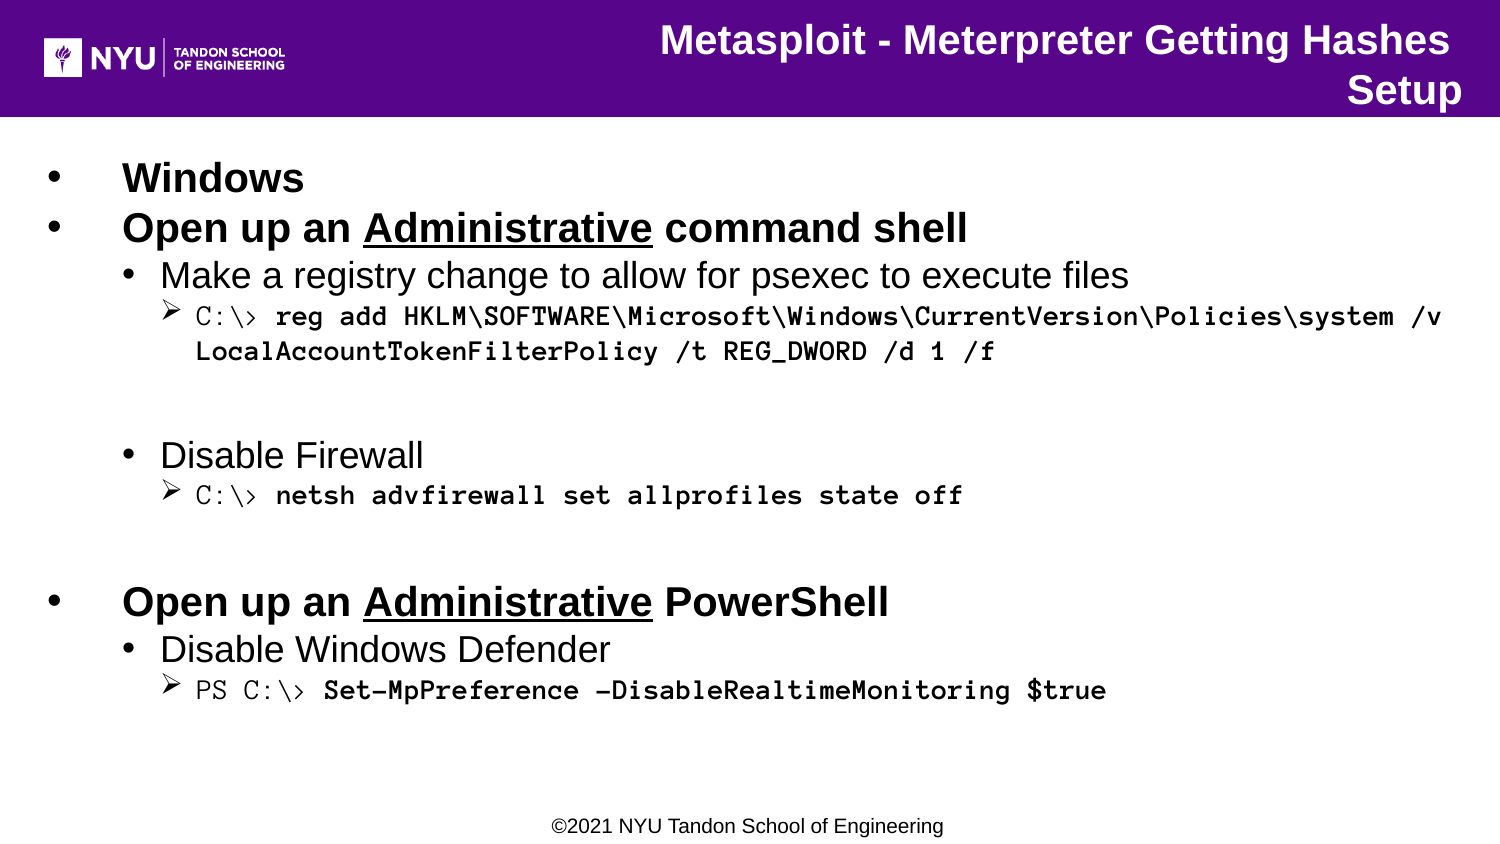

Metasploit - Meterpreter Getting Hashes
Setup
Se
Windows
Open up an Administrative command shell
Make a registry change to allow for psexec to execute files
C:\> reg add HKLM\SOFTWARE\Microsoft\Windows\CurrentVersion\Policies\system /v LocalAccountTokenFilterPolicy /t REG_DWORD /d 1 /f

Disable Firewall
C:\> netsh advfirewall set allprofiles state off

Open up an Administrative PowerShell
Disable Windows Defender
PS C:\> Set-MpPreference -DisableRealtimeMonitoring $true